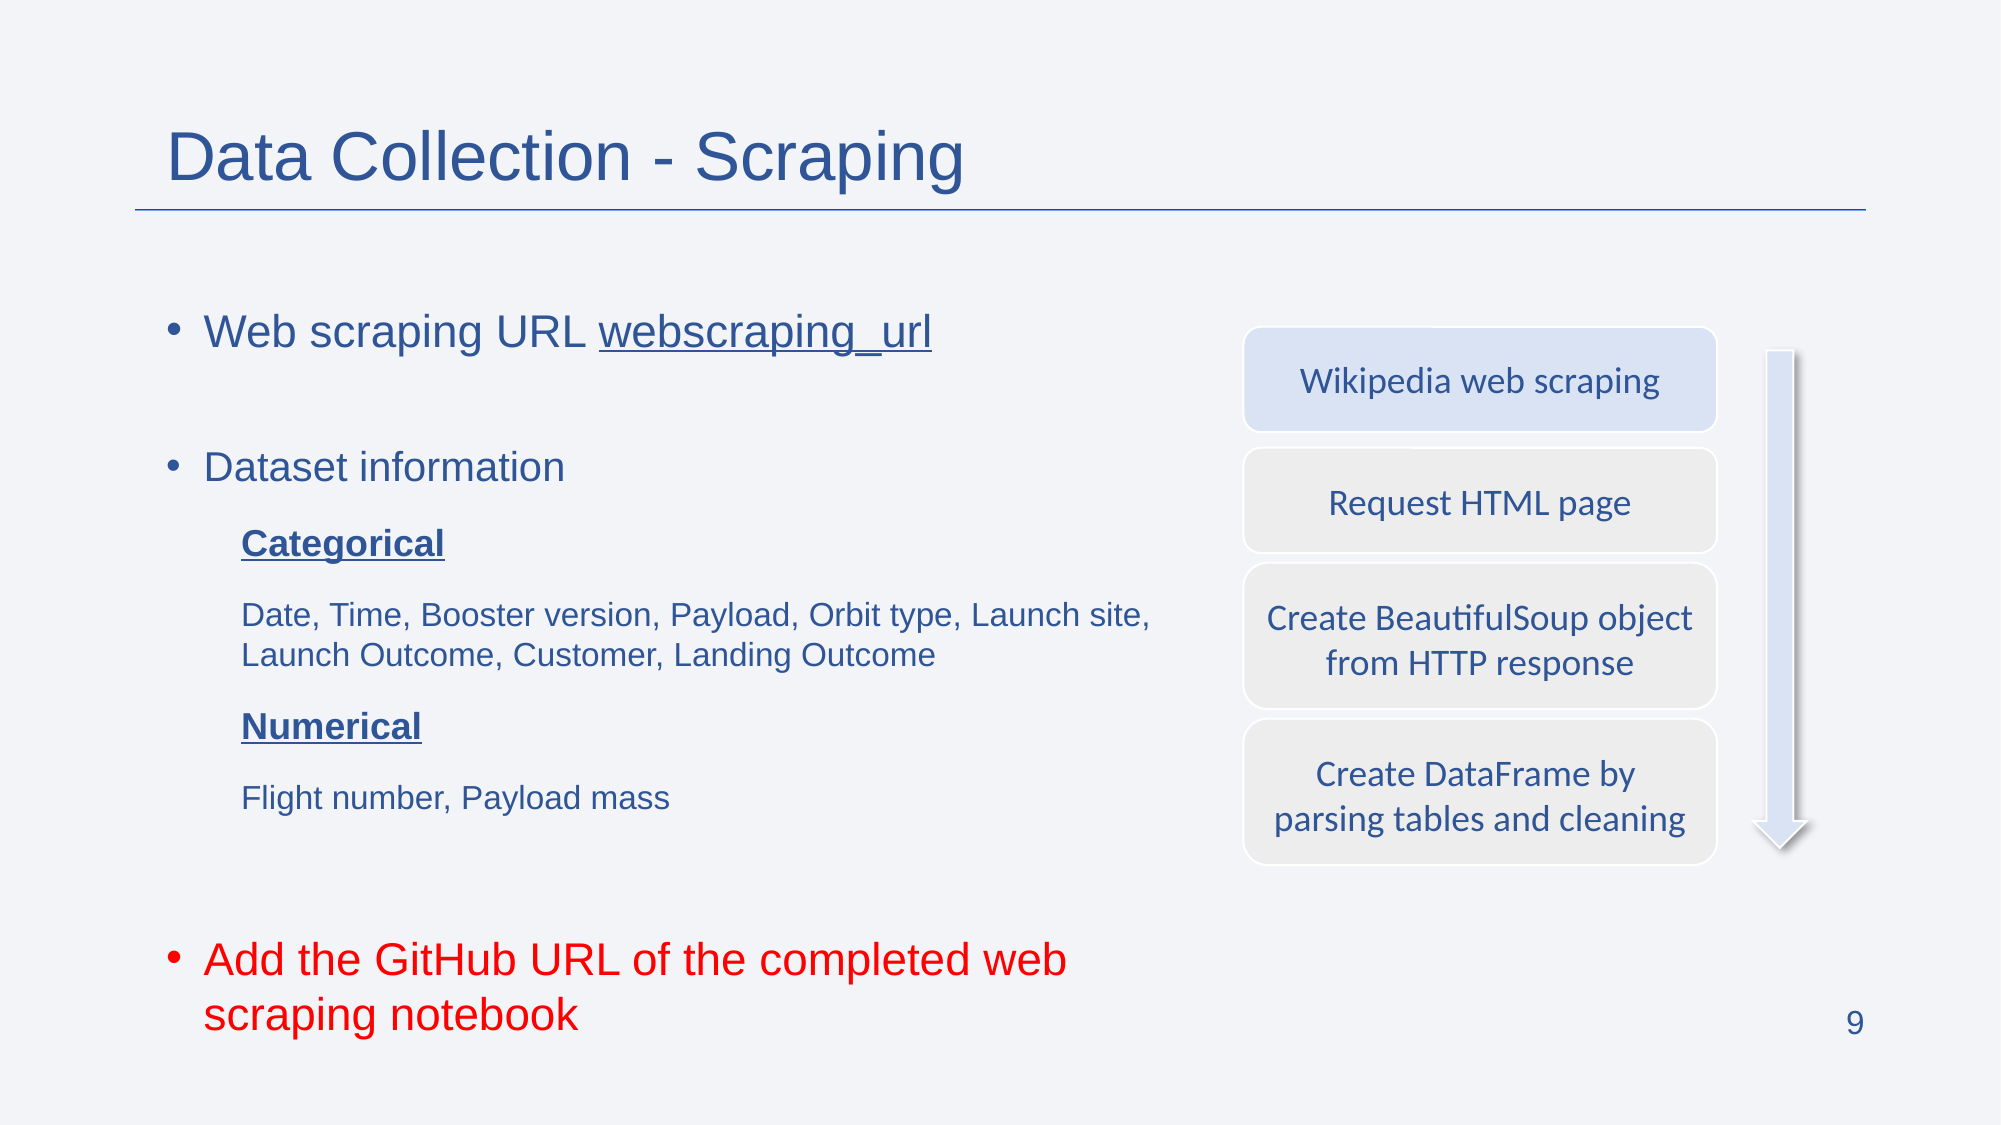

Data Collection - Scraping
Web scraping URL webscraping_url

Dataset information
Categorical
Date, Time, Booster version, Payload, Orbit type, Launch site, Launch Outcome, Customer, Landing Outcome
Numerical
Flight number, Payload mass

Add the GitHub URL of the completed web scraping notebook

Wikipedia web scraping

Request HTML page

Create BeautifulSoup object from HTTP response

Create DataFrame by
parsing tables and cleaning
9